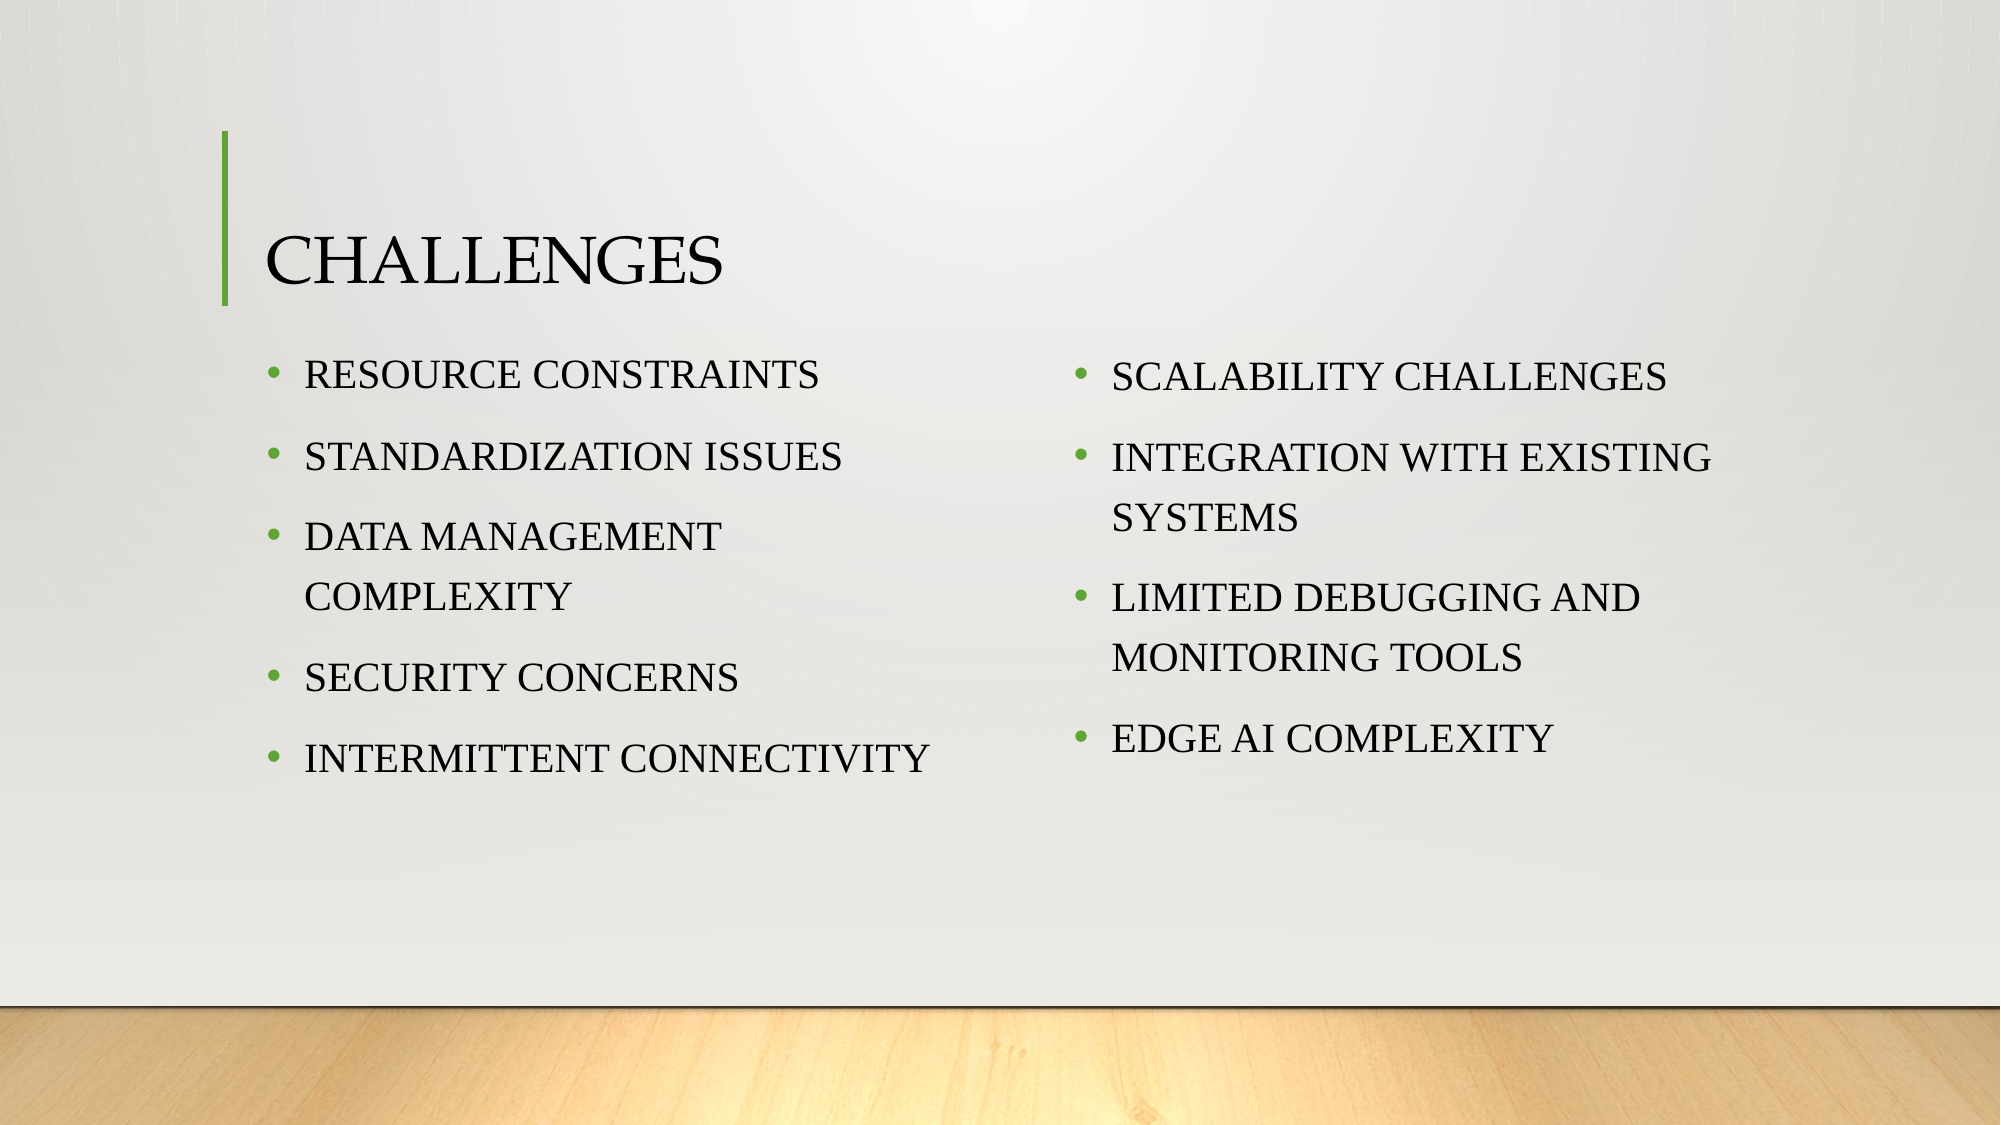

# CHALLENGES
RESOURCE CONSTRAINTS
STANDARDIZATION ISSUES
DATA MANAGEMENT COMPLEXITY
SECURITY CONCERNS
INTERMITTENT CONNECTIVITY
SCALABILITY CHALLENGES
INTEGRATION WITH EXISTING SYSTEMS
LIMITED DEBUGGING AND MONITORING TOOLS
EDGE AI COMPLEXITY